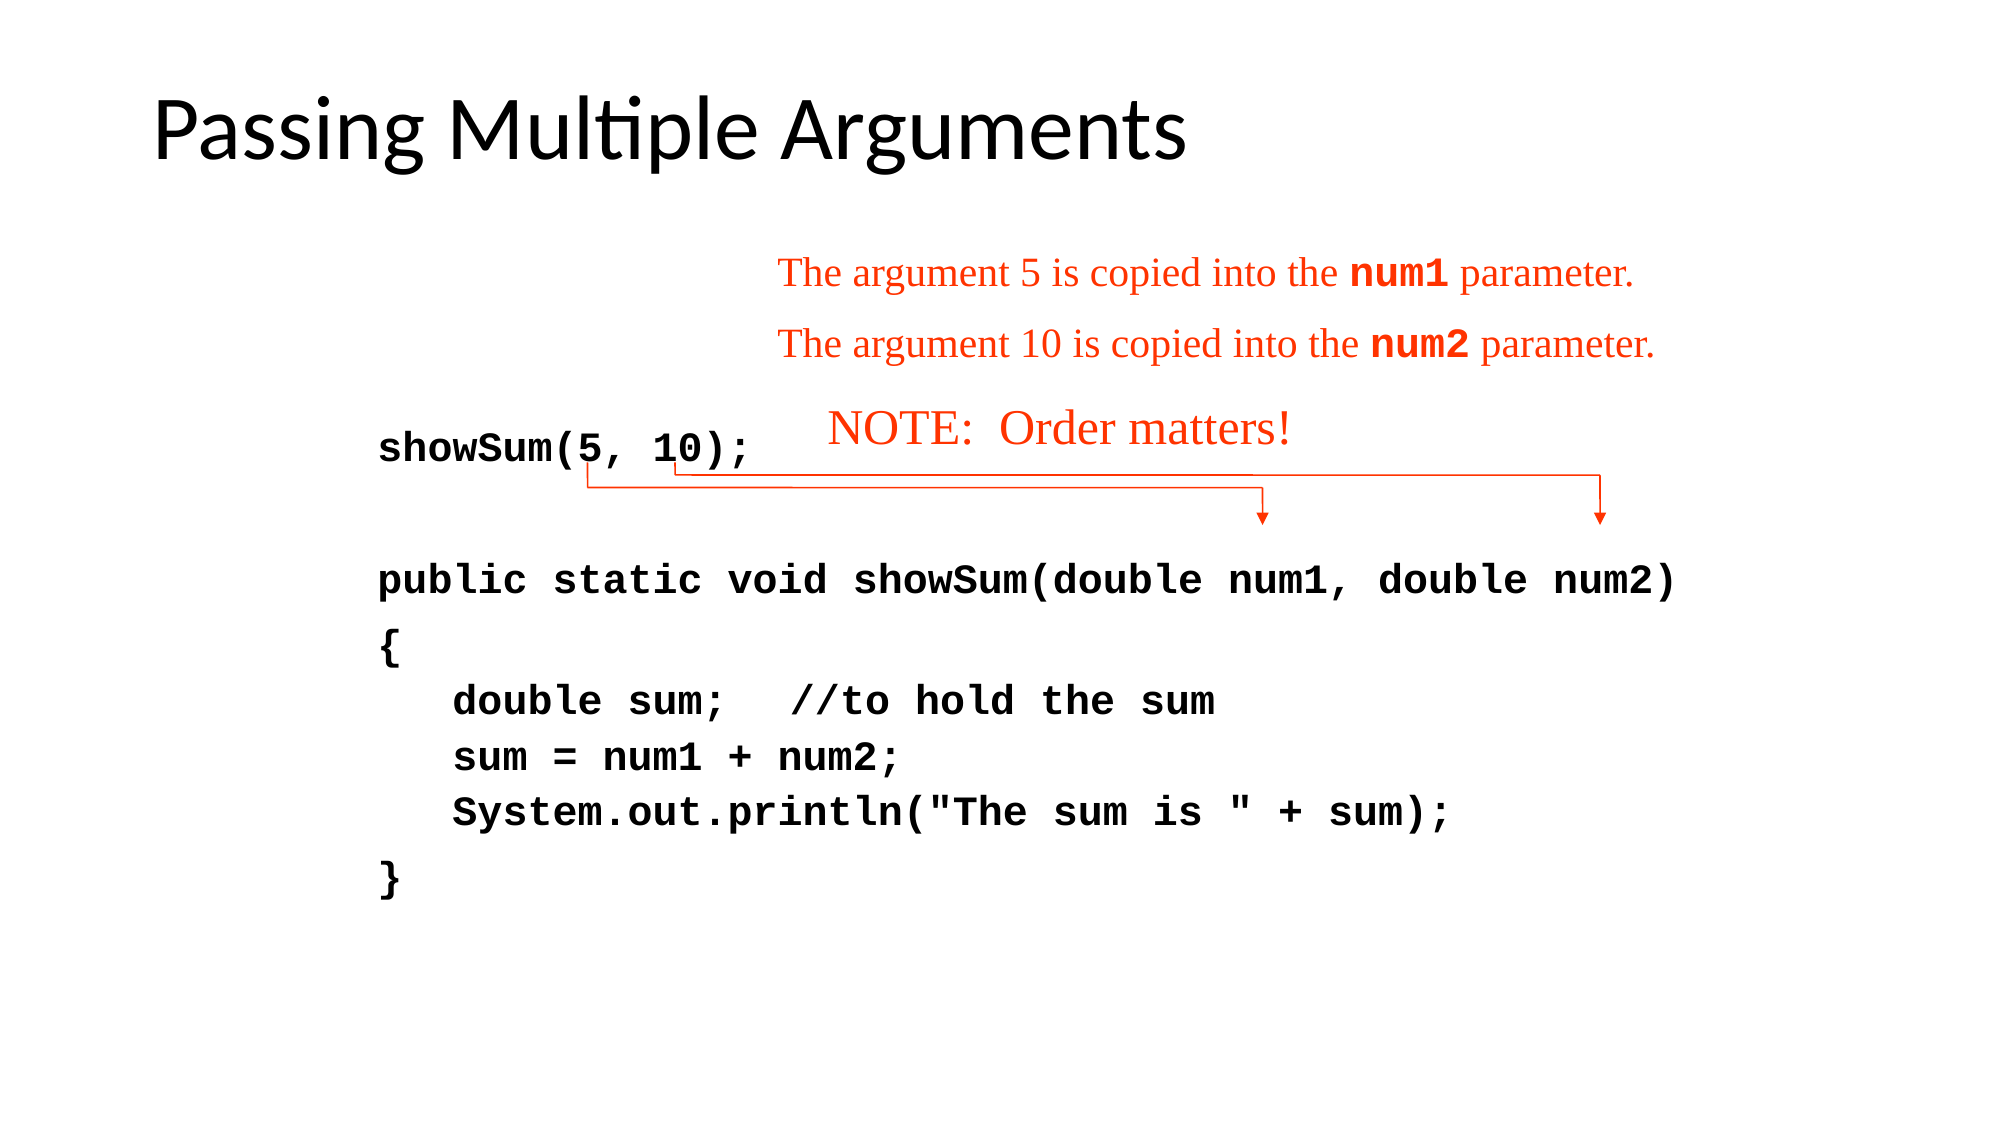

Passing Multiple Arguments
The argument 5 is copied into the num1 parameter.
The argument 10 is copied into the num2 parameter.

showSum(5, 10);

public static void showSum(double num1, double num2)
{
double sum;	//to hold the sum
sum = num1 + num2;
System.out.println("The sum is " + sum);
}
NOTE:  Order matters!